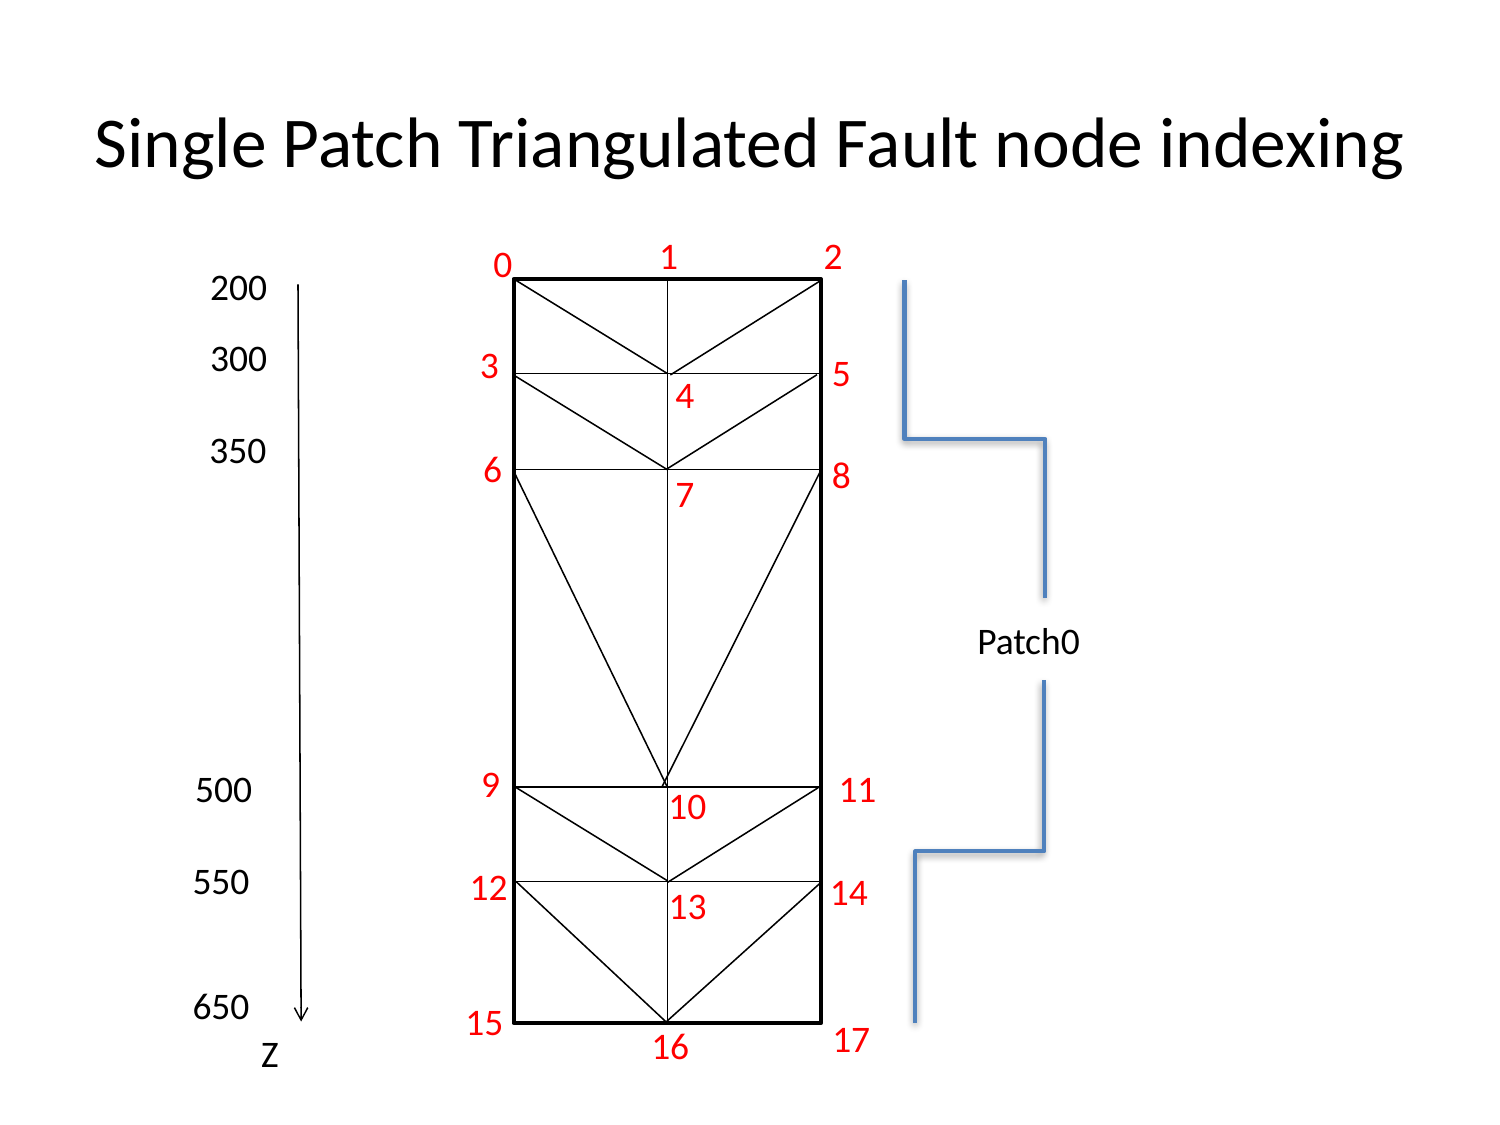

# Single Patch Triangulated Fault node indexing
1
2
0
200

300
3
5
4
350
6
8
7
Patch0
9
500
11
10
550
12
14
13
650
15
17
16
Z